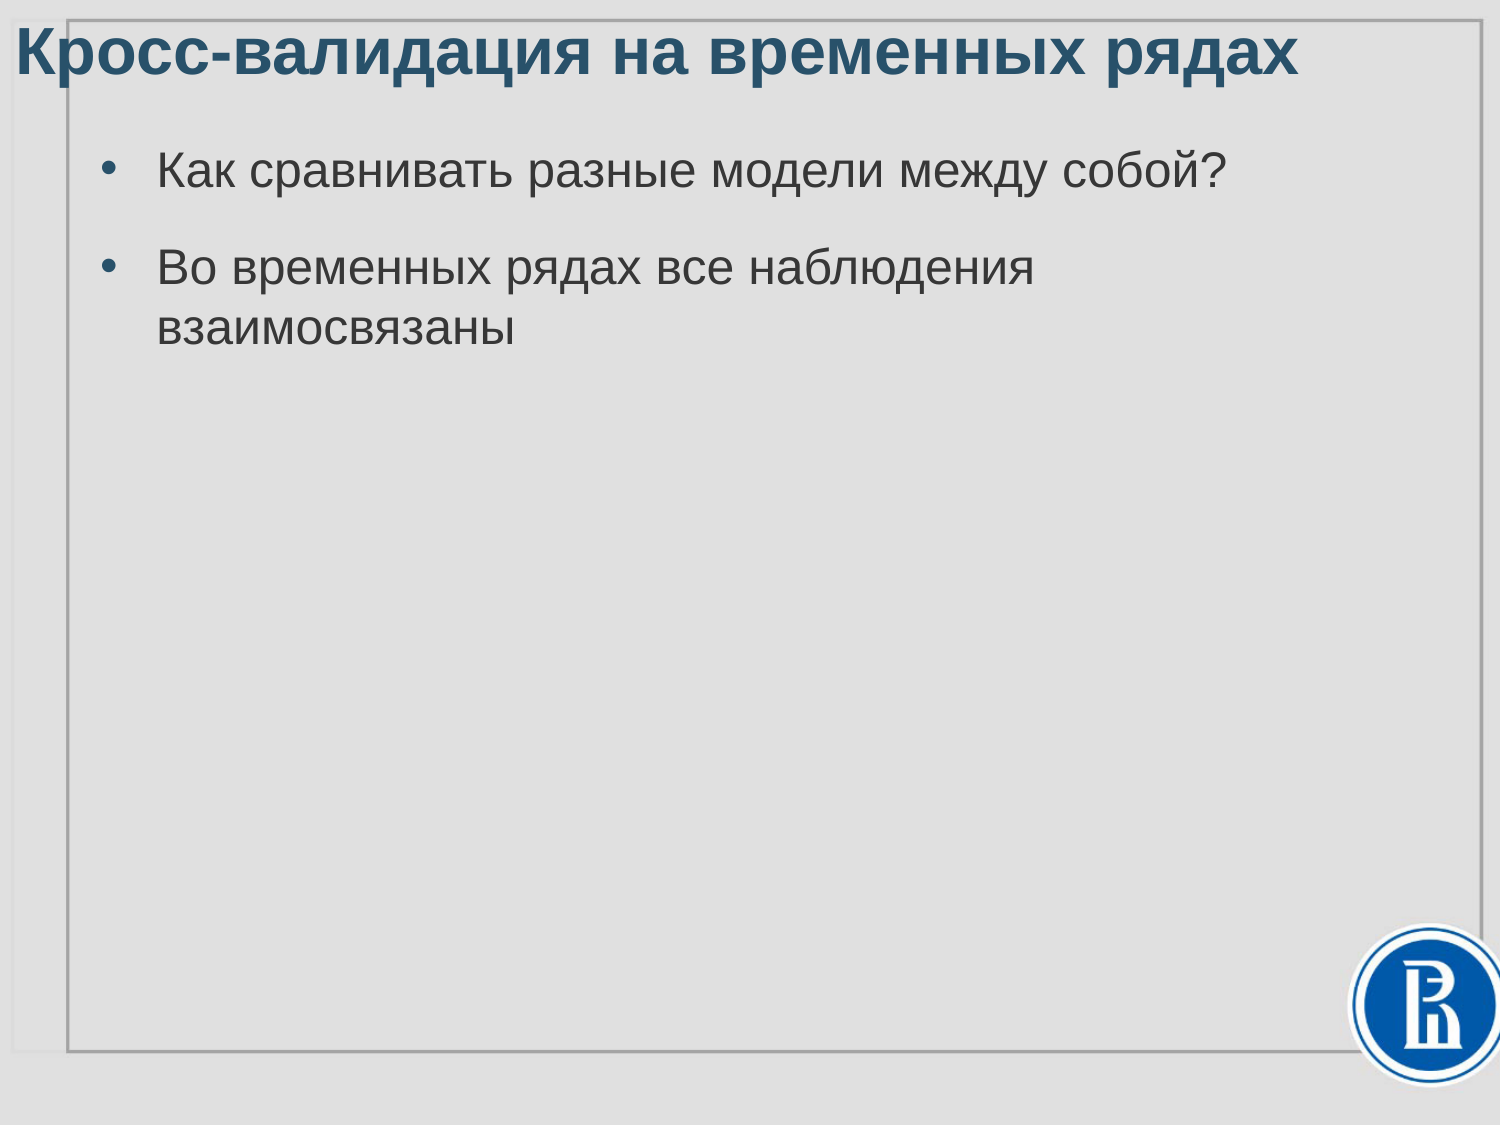

Кросс-валидация на временных рядах
Как сравнивать разные модели между собой?
Во временных рядах все наблюдения взаимосвязаны